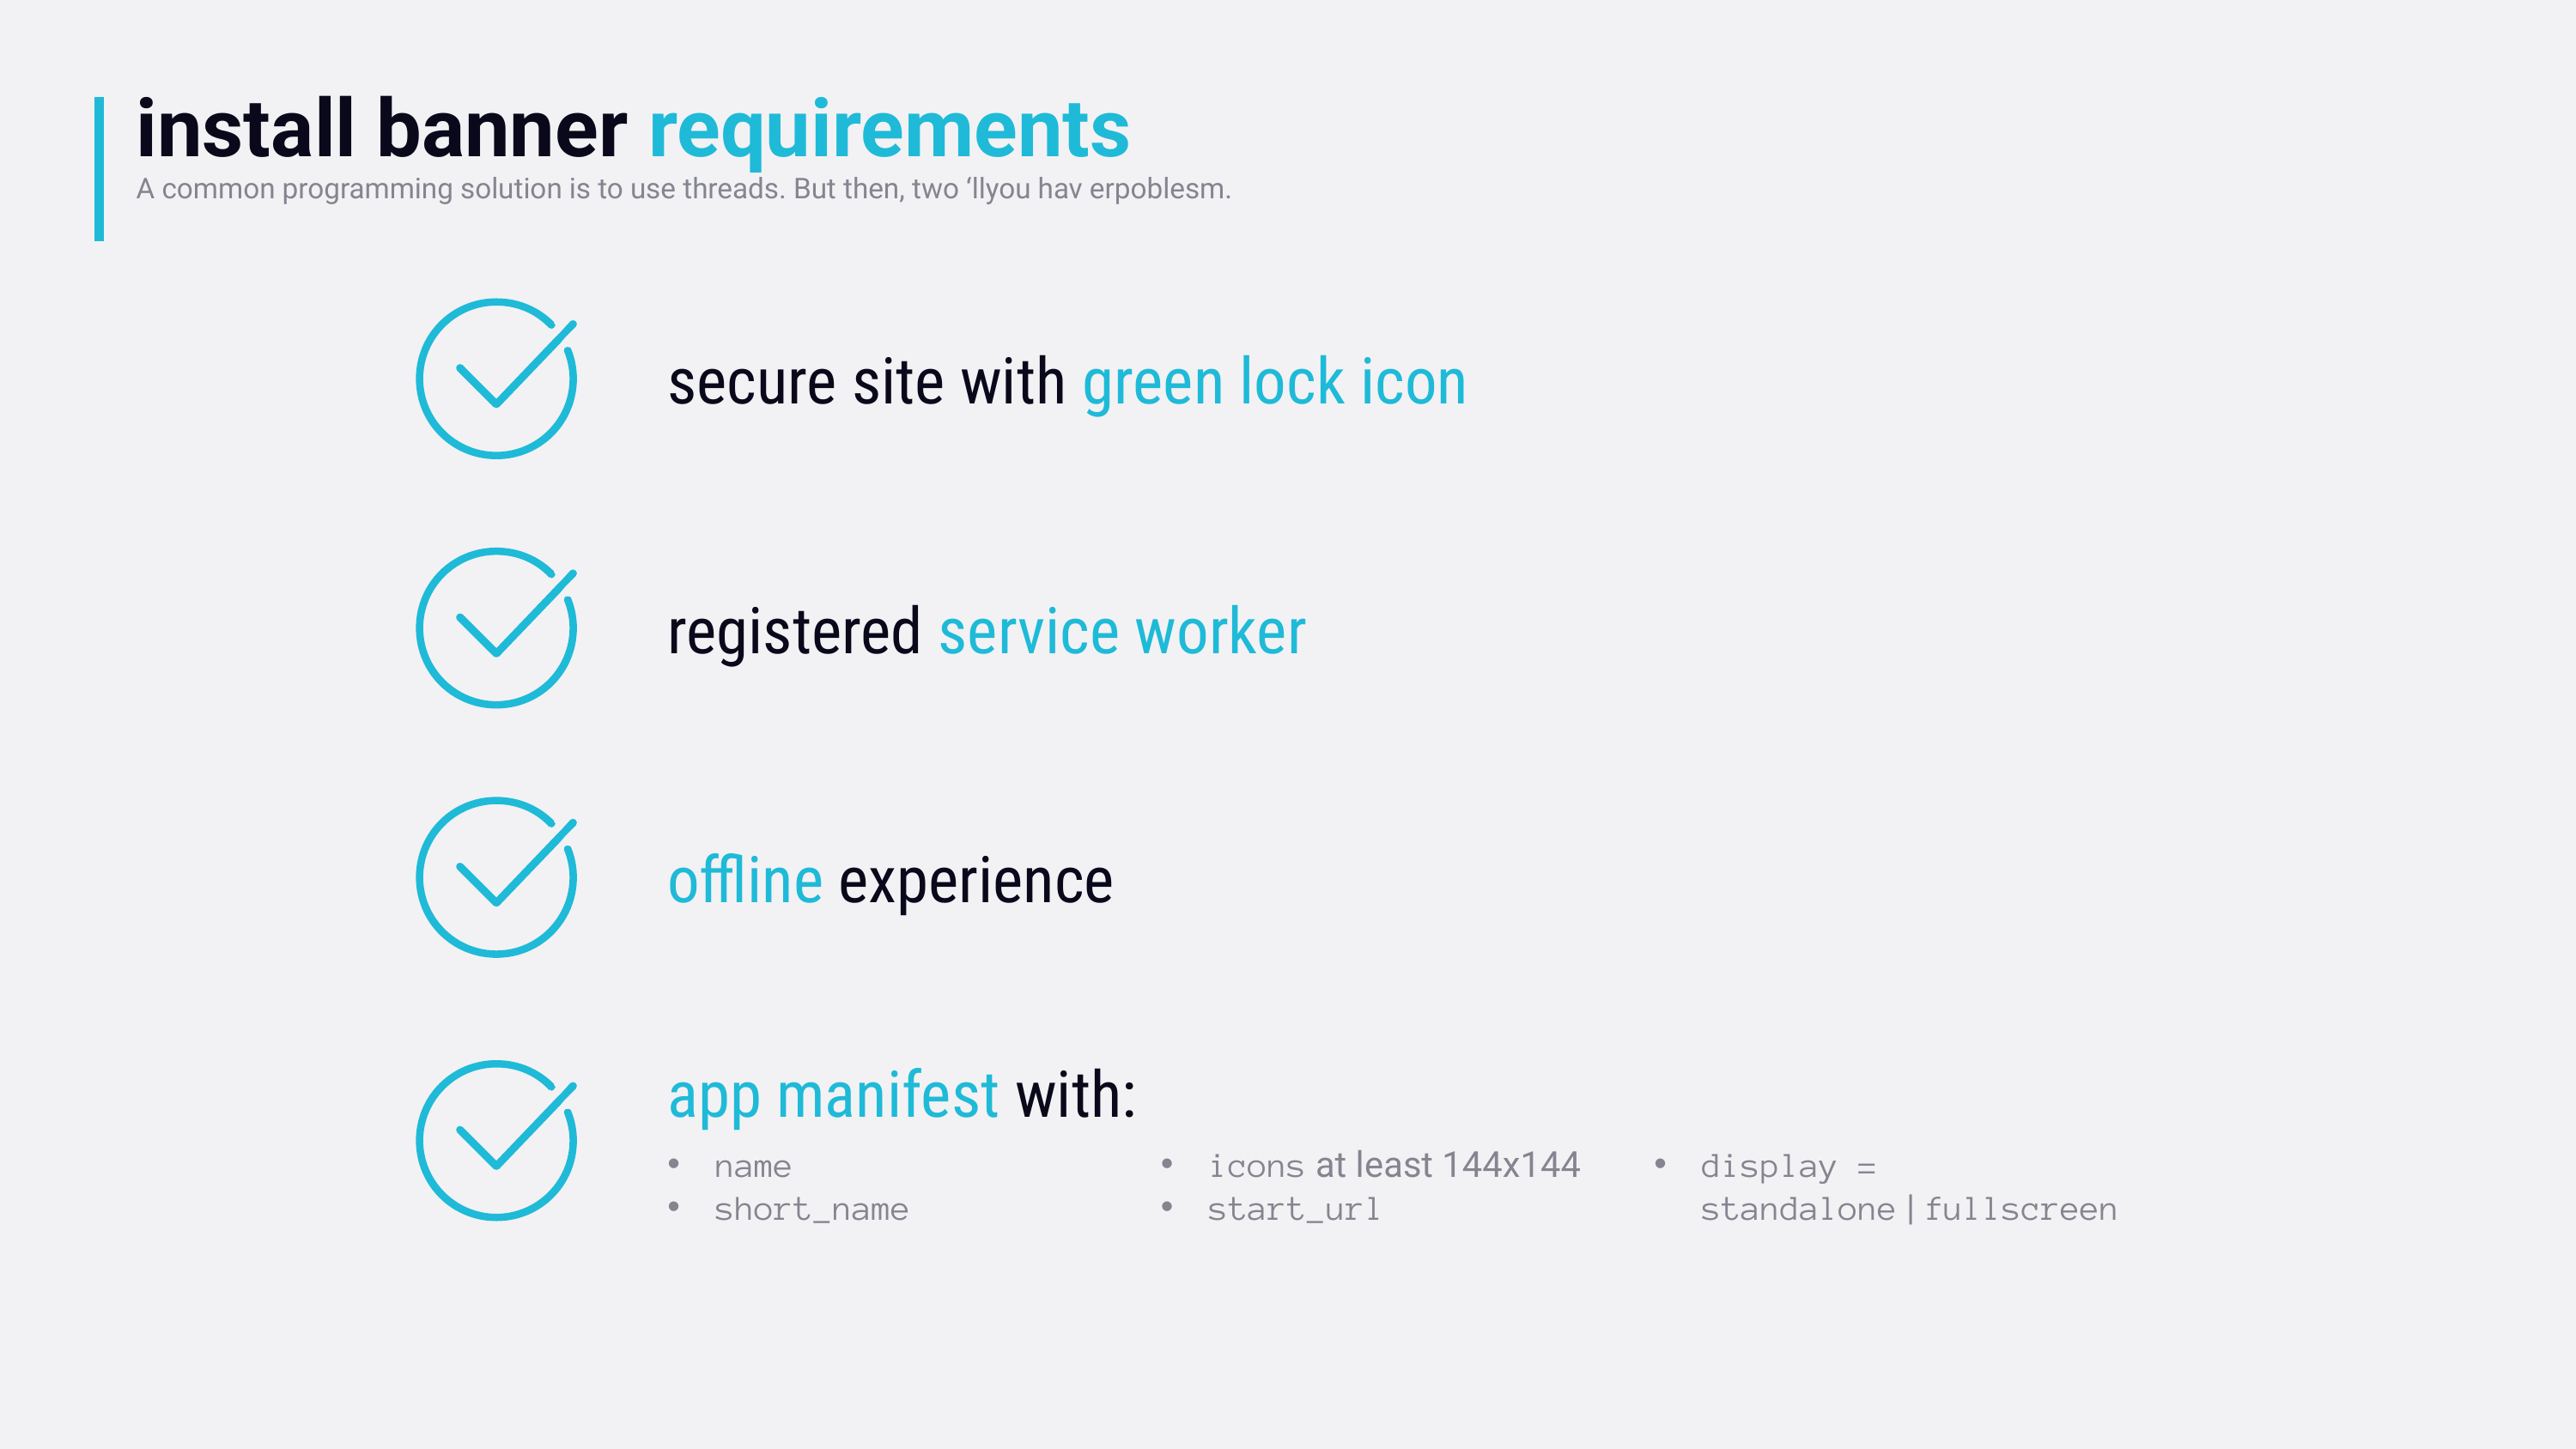

# install banner requirements A common programming solution is to use threads. But then, two ‘llyou hav erpoblesm.

secure site with green lock icon

registered service worker

offline experience

app manifest with:
name
short_name
icons at least 144x144
start_url
display =
standalone | fullscreen